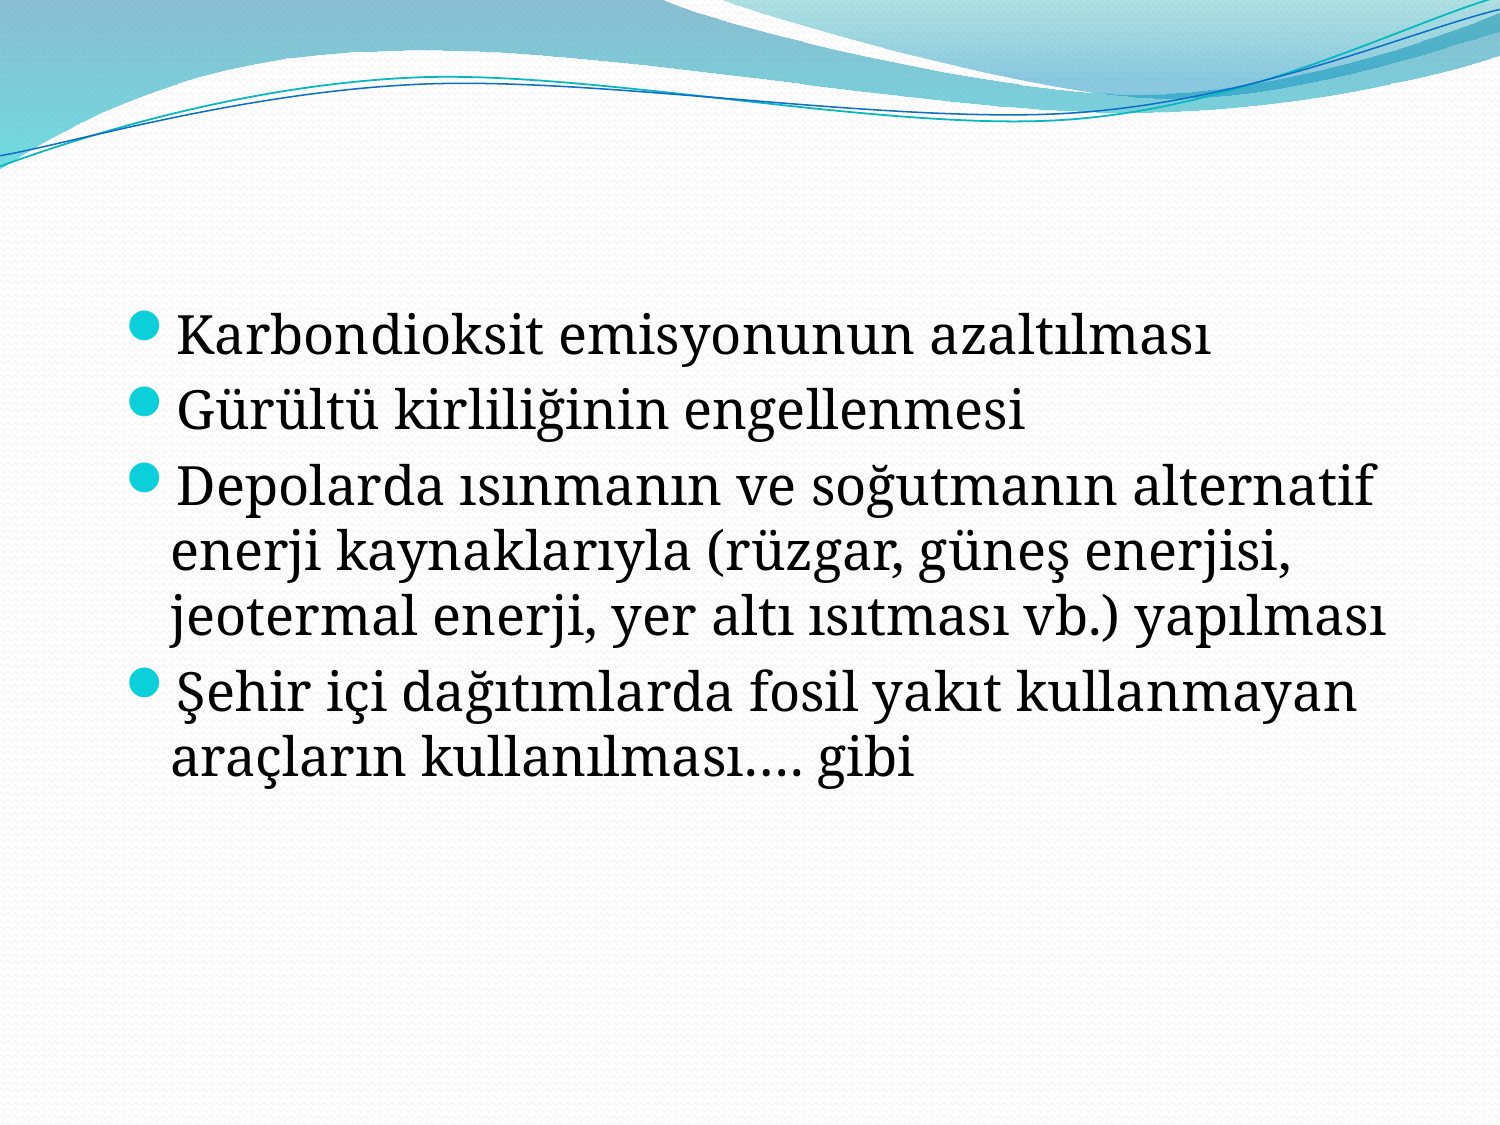

#
Karbondioksit emisyonunun azaltılması
Gürültü kirliliğinin engellenmesi
Depolarda ısınmanın ve soğutmanın alternatif enerji kaynaklarıyla (rüzgar, güneş enerjisi, jeotermal enerji, yer altı ısıtması vb.) yapılması
Şehir içi dağıtımlarda fosil yakıt kullanmayan araçların kullanılması…. gibi